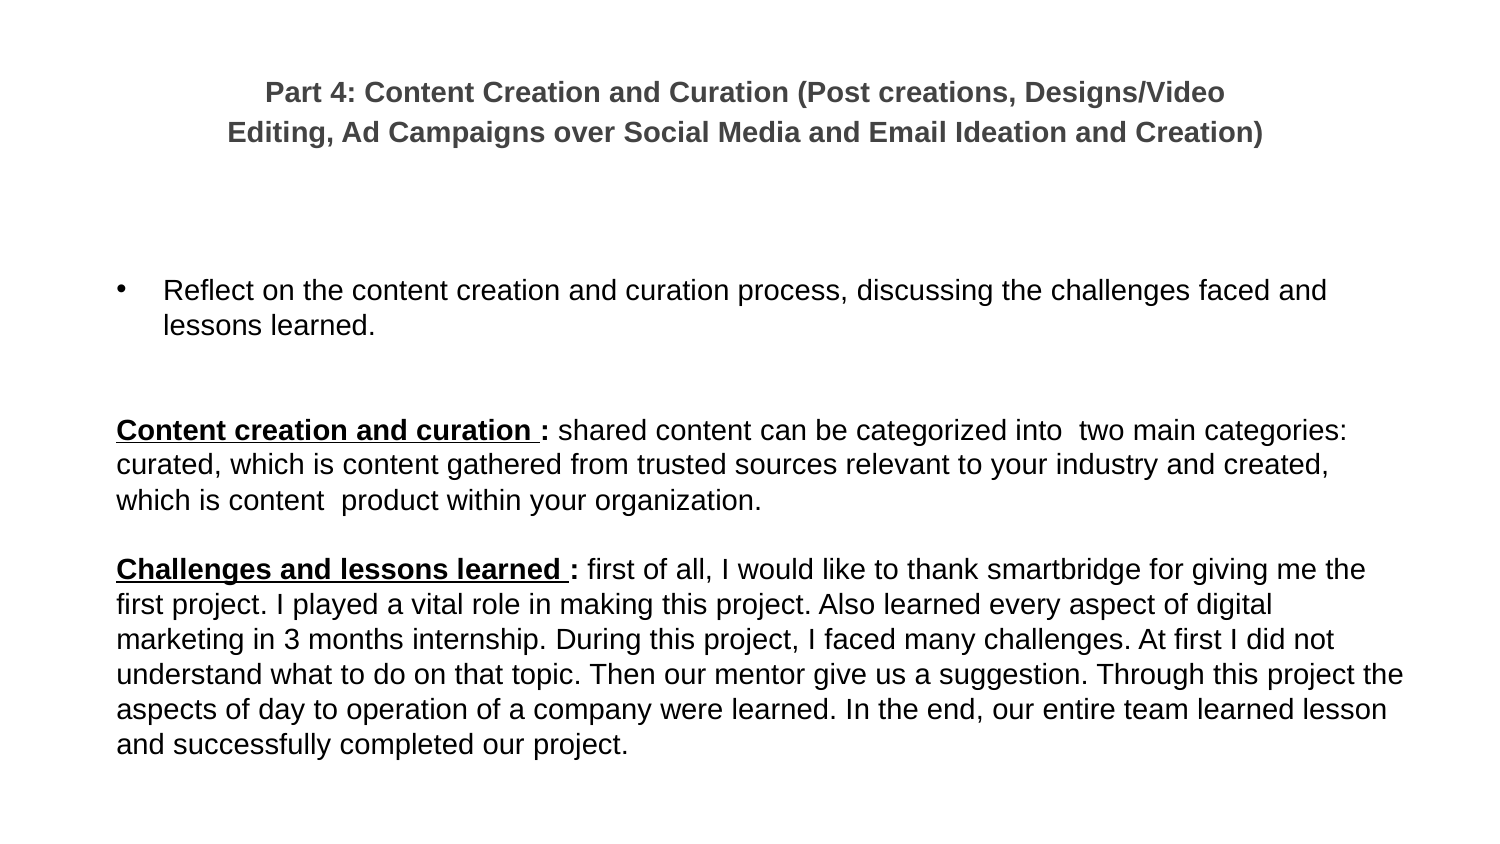

Part 4: Content Creation and Curation (Post creations, Designs/Video
Editing, Ad Campaigns over Social Media and Email Ideation and Creation)

Reflect on the content creation and curation process, discussing the challenges faced and lessons learned.

Content creation and curation : shared content can be categorized into  two main categories: curated, which is content gathered from trusted sources relevant to your industry and created, which is content  product within your organization.

Challenges and lessons learned : first of all, I would like to thank smartbridge for giving me the first project. I played a vital role in making this project. Also learned every aspect of digital marketing in 3 months internship. During this project, I faced many challenges. At first I did not understand what to do on that topic. Then our mentor give us a suggestion. Through this project the aspects of day to operation of a company were learned. In the end, our entire team learned lesson and successfully completed our project.